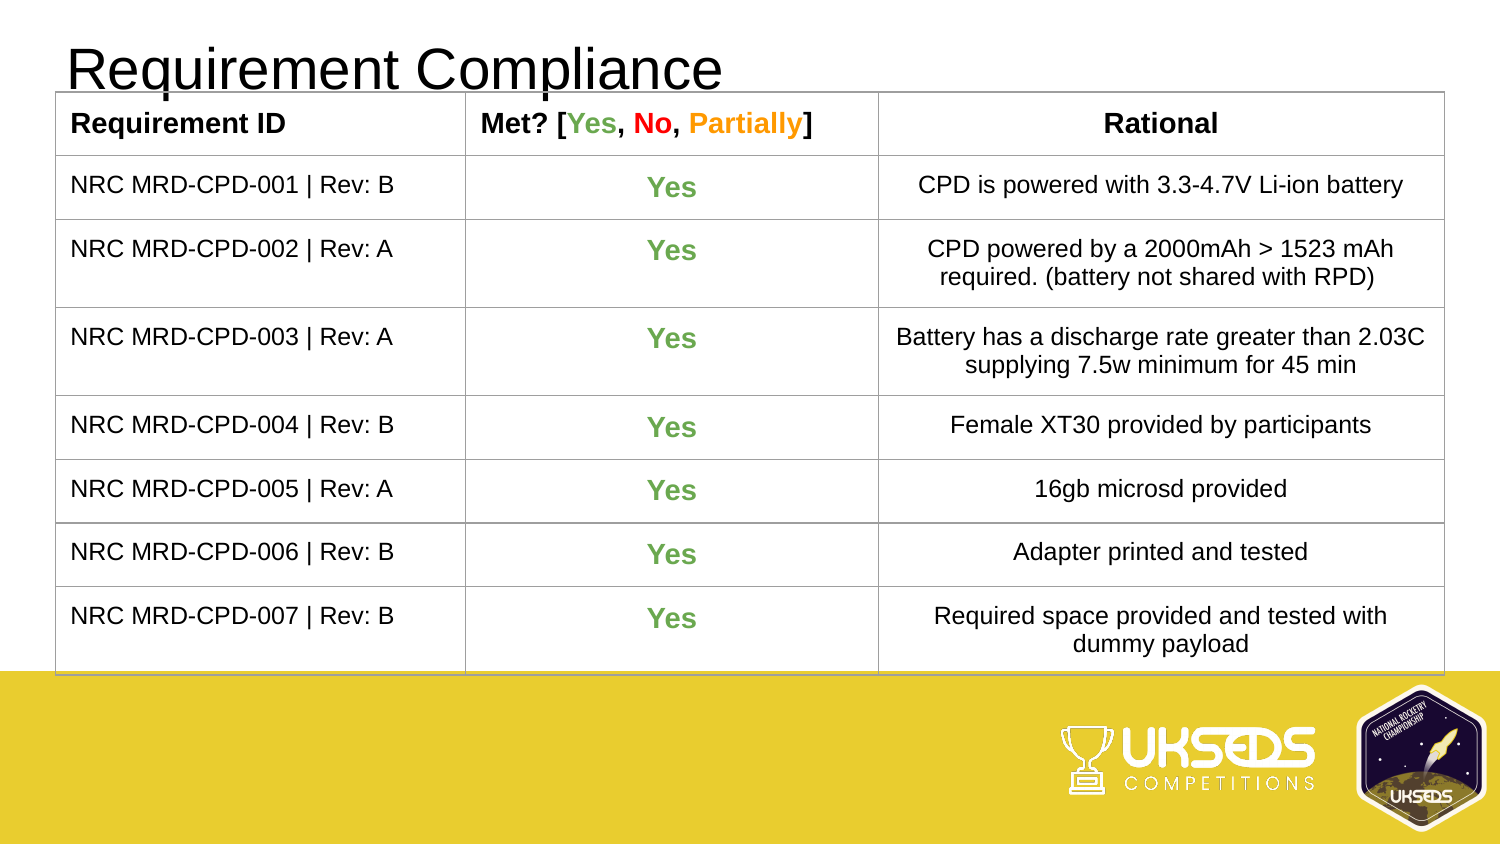

# Requirement Compliance
| Requirement ID | Met? [Yes, No, Partially] | Rational |
| --- | --- | --- |
| NRC MRD-CPD-001 | Rev: B | Yes | CPD is powered with 3.3-4.7V Li-ion battery |
| NRC MRD-CPD-002 | Rev: A | Yes | CPD powered by a 2000mAh > 1523 mAh required. (battery not shared with RPD) |
| NRC MRD-CPD-003 | Rev: A | Yes | Battery has a discharge rate greater than 2.03C supplying 7.5w minimum for 45 min |
| NRC MRD-CPD-004 | Rev: B | Yes | Female XT30 provided by participants |
| NRC MRD-CPD-005 | Rev: A | Yes | 16gb microsd provided |
| NRC MRD-CPD-006 | Rev: B | Yes | Adapter printed and tested |
| NRC MRD-CPD-007 | Rev: B | Yes | Required space provided and tested with dummy payload |